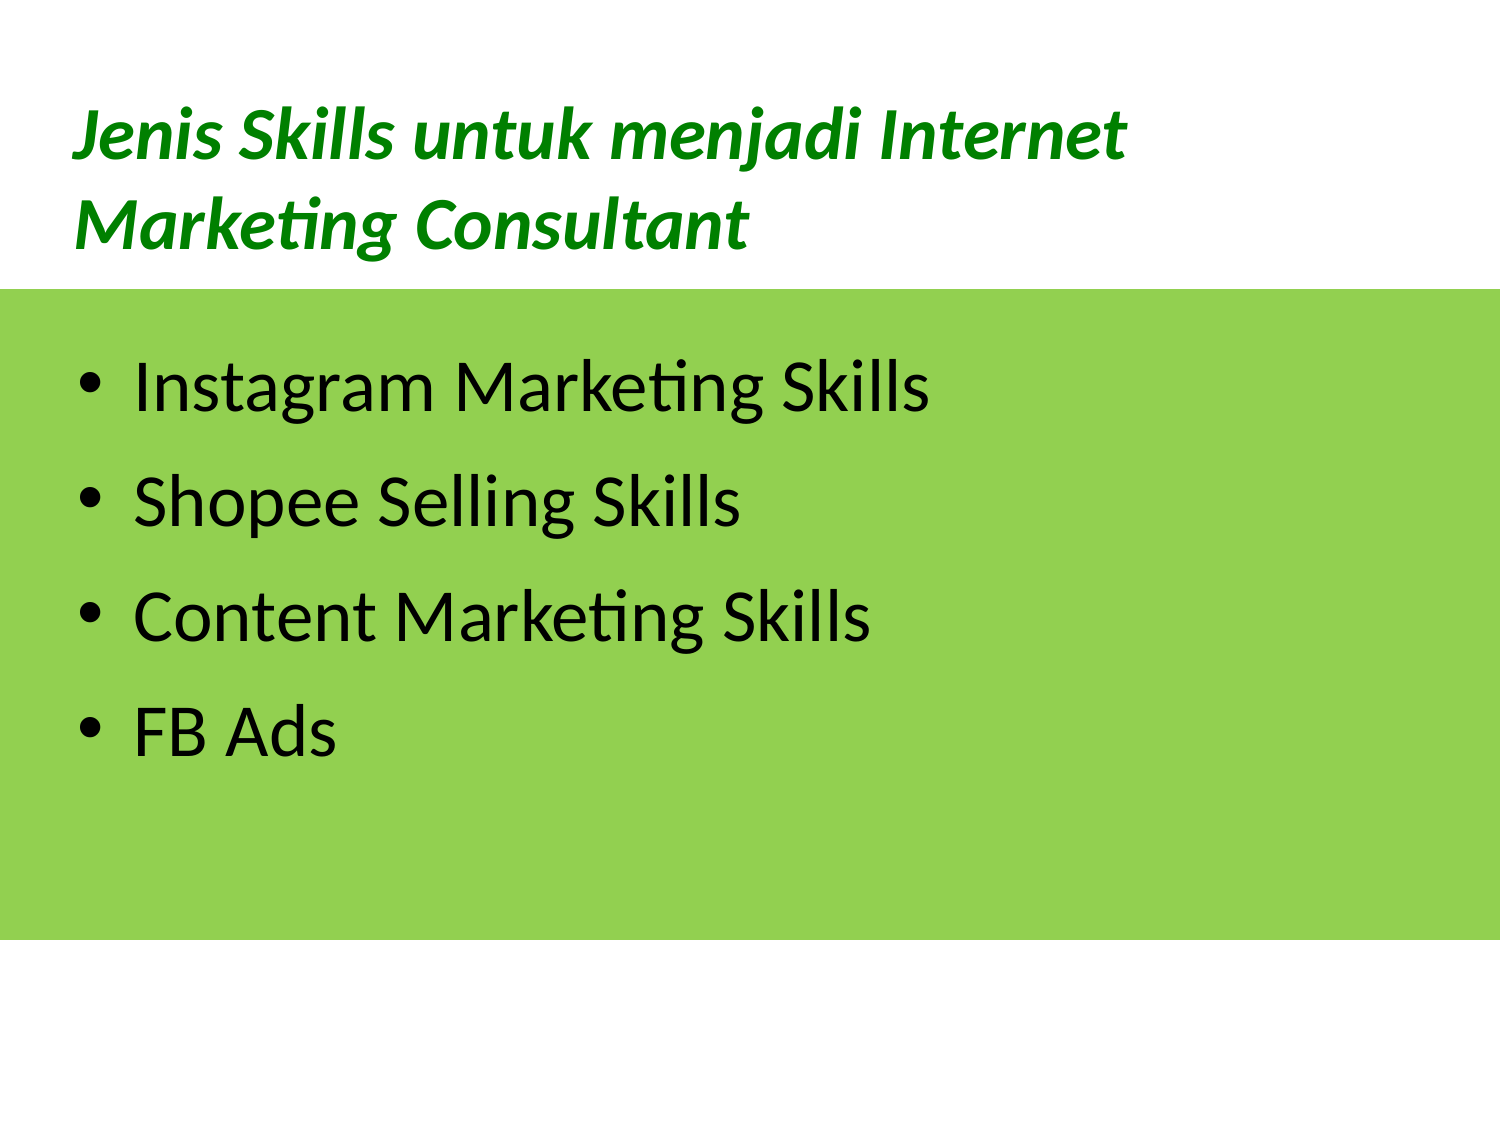

Jenis Skills untuk menjadi Internet Marketing Consultant

Instagram Marketing Skills
Shopee Selling Skills
Content Marketing Skills
FB Ads